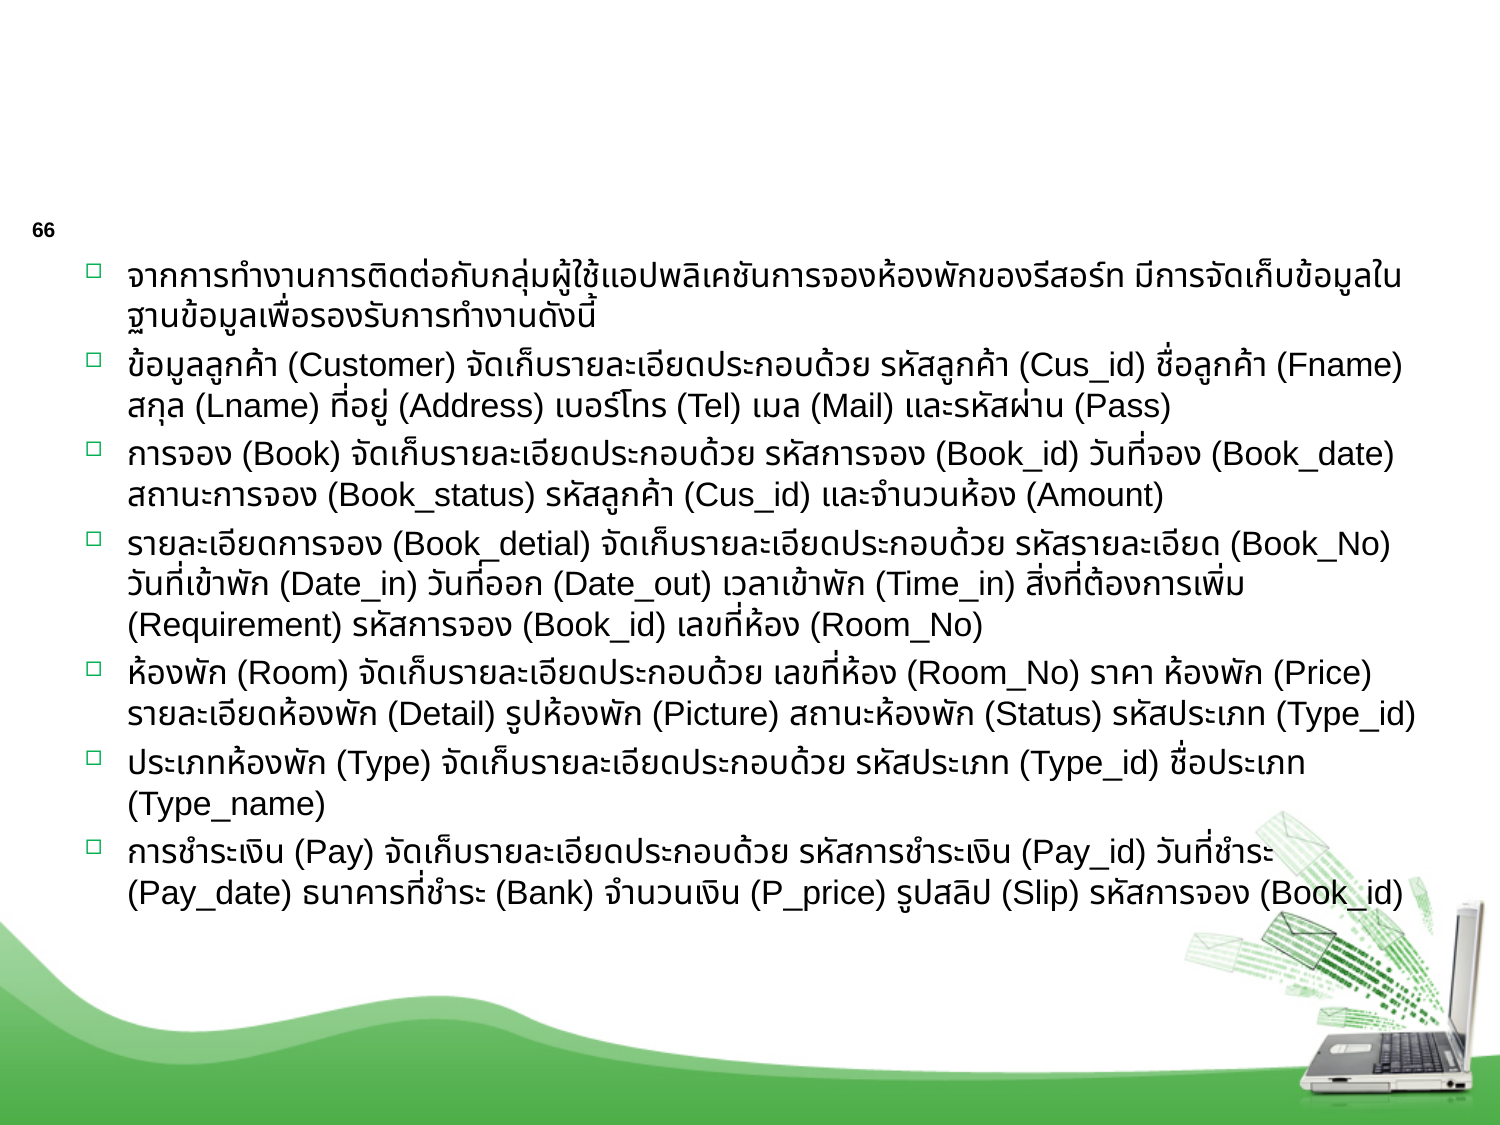

#
66
จากการทำงานการติดต่อกับกลุ่มผู้ใช้แอปพลิเคชันการจองห้องพักของรีสอร์ท มีการจัดเก็บข้อมูลในฐานข้อมูลเพื่อรองรับการทำงานดังนี้
ข้อมูลลูกค้า (Customer) จัดเก็บรายละเอียดประกอบด้วย รหัสลูกค้า (Cus_id) ชื่อลูกค้า (Fname) สกุล (Lname) ที่อยู่ (Address) เบอร์โทร (Tel) เมล (Mail) และรหัสผ่าน (Pass)
การจอง (Book) จัดเก็บรายละเอียดประกอบด้วย รหัสการจอง (Book_id) วันที่จอง (Book_date) สถานะการจอง (Book_status) รหัสลูกค้า (Cus_id) และจำนวนห้อง (Amount)
รายละเอียดการจอง (Book_detial) จัดเก็บรายละเอียดประกอบด้วย รหัสรายละเอียด (Book_No) วันที่เข้าพัก (Date_in) วันที่ออก (Date_out) เวลาเข้าพัก (Time_in) สิ่งที่ต้องการเพิ่ม (Requirement) รหัสการจอง (Book_id) เลขที่ห้อง (Room_No)
ห้องพัก (Room) จัดเก็บรายละเอียดประกอบด้วย เลขที่ห้อง (Room_No) ราคา ห้องพัก (Price)  รายละเอียดห้องพัก (Detail) รูปห้องพัก (Picture) สถานะห้องพัก (Status) รหัสประเภท (Type_id)
ประเภทห้องพัก (Type) จัดเก็บรายละเอียดประกอบด้วย รหัสประเภท (Type_id) ชื่อประเภท (Type_name)
การชำระเงิน (Pay) จัดเก็บรายละเอียดประกอบด้วย รหัสการชำระเงิน (Pay_id) วันที่ชำระ (Pay_date) ธนาคารที่ชำระ (Bank) จำนวนเงิน (P_price) รูปสลิป (Slip) รหัสการจอง (Book_id)